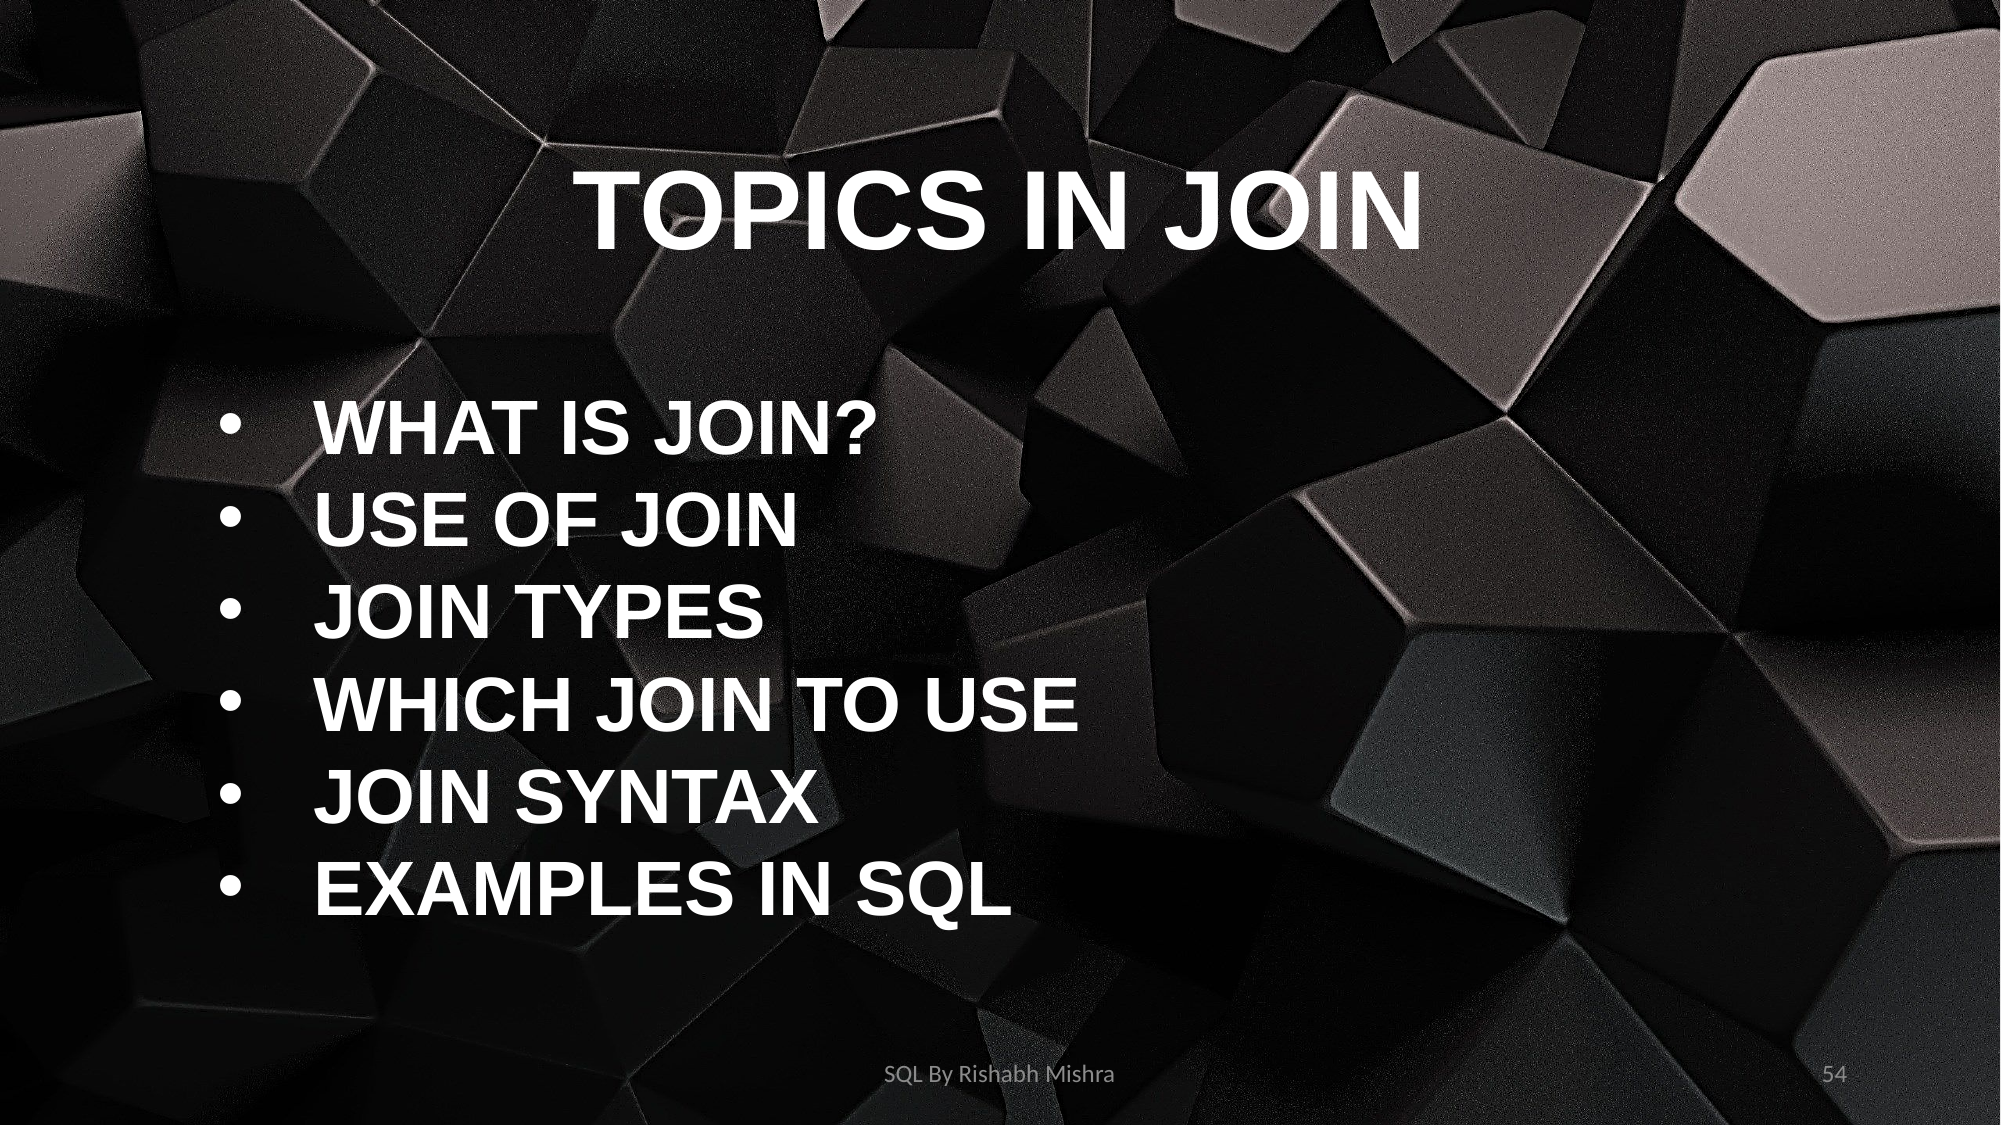

# TOPICS IN JOIN
WHAT IS JOIN?
USE OF JOIN
JOIN TYPES
WHICH JOIN TO USE
JOIN SYNTAX
EXAMPLES IN SQL
SQL By Rishabh Mishra
54